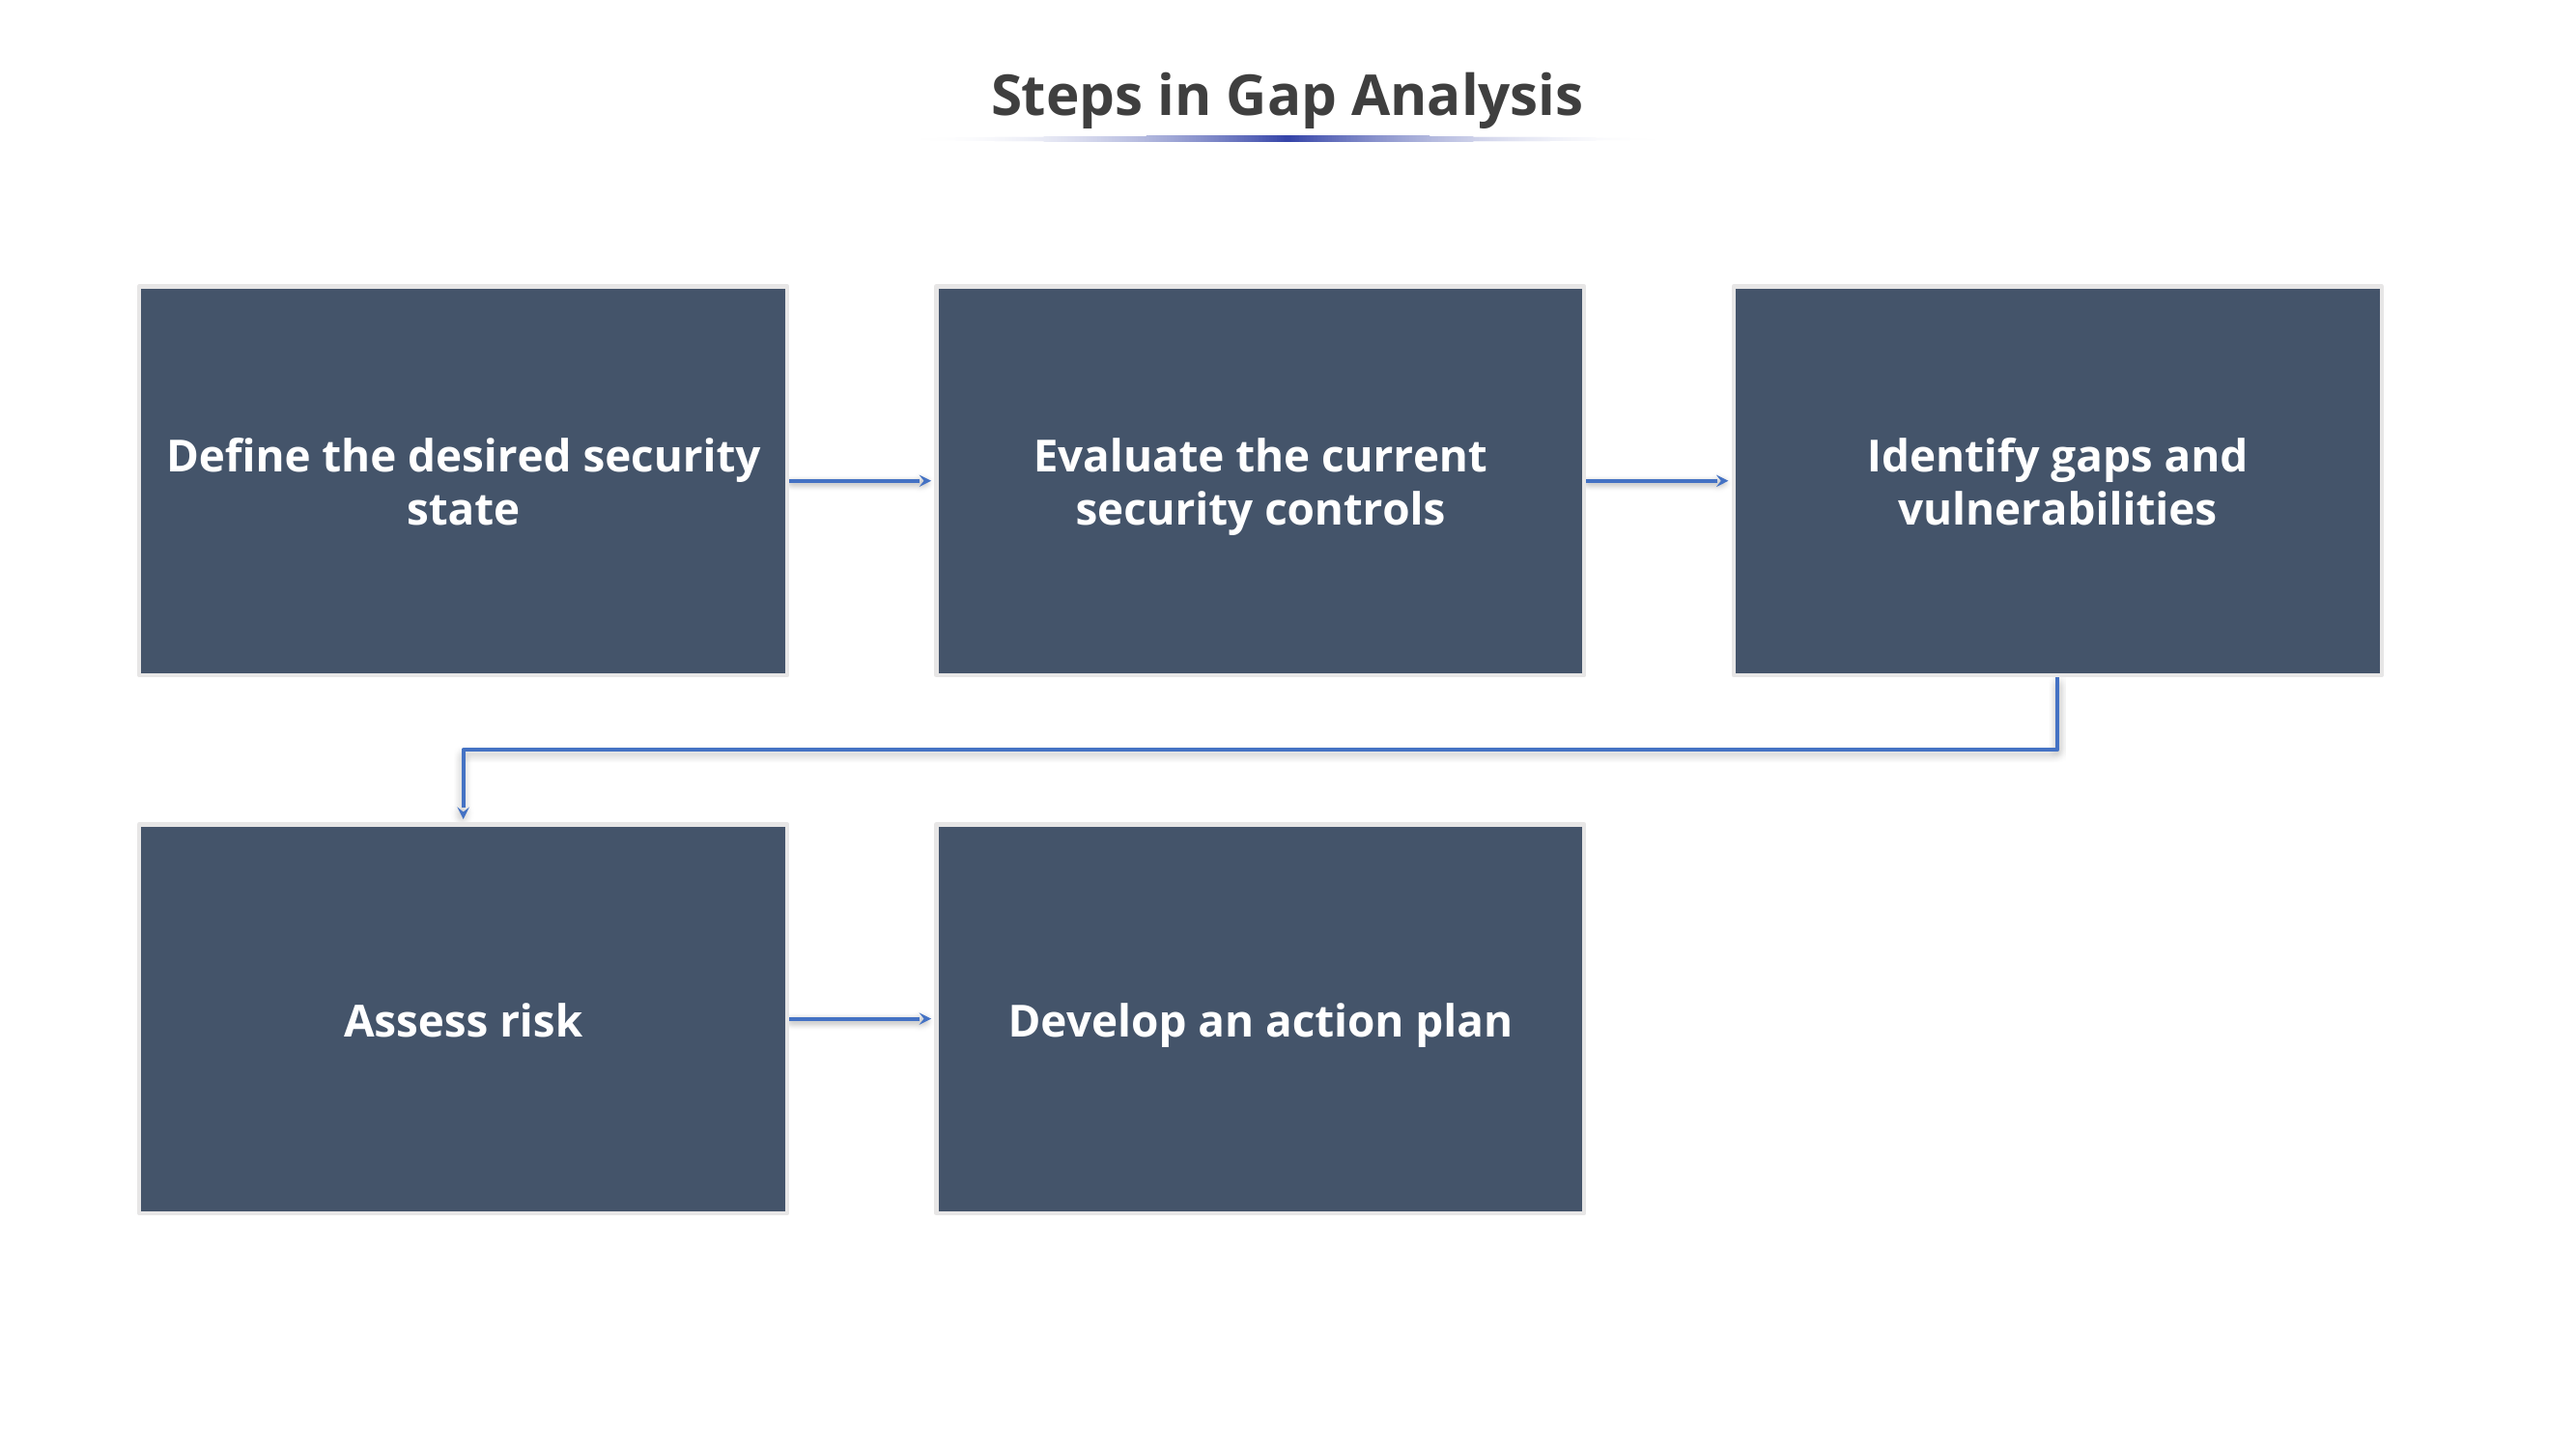

# Steps in Gap Analysis

Define the desired security state

Evaluate the current security controls

Identify gaps and vulnerabilities

Assess risk

Develop an action plan